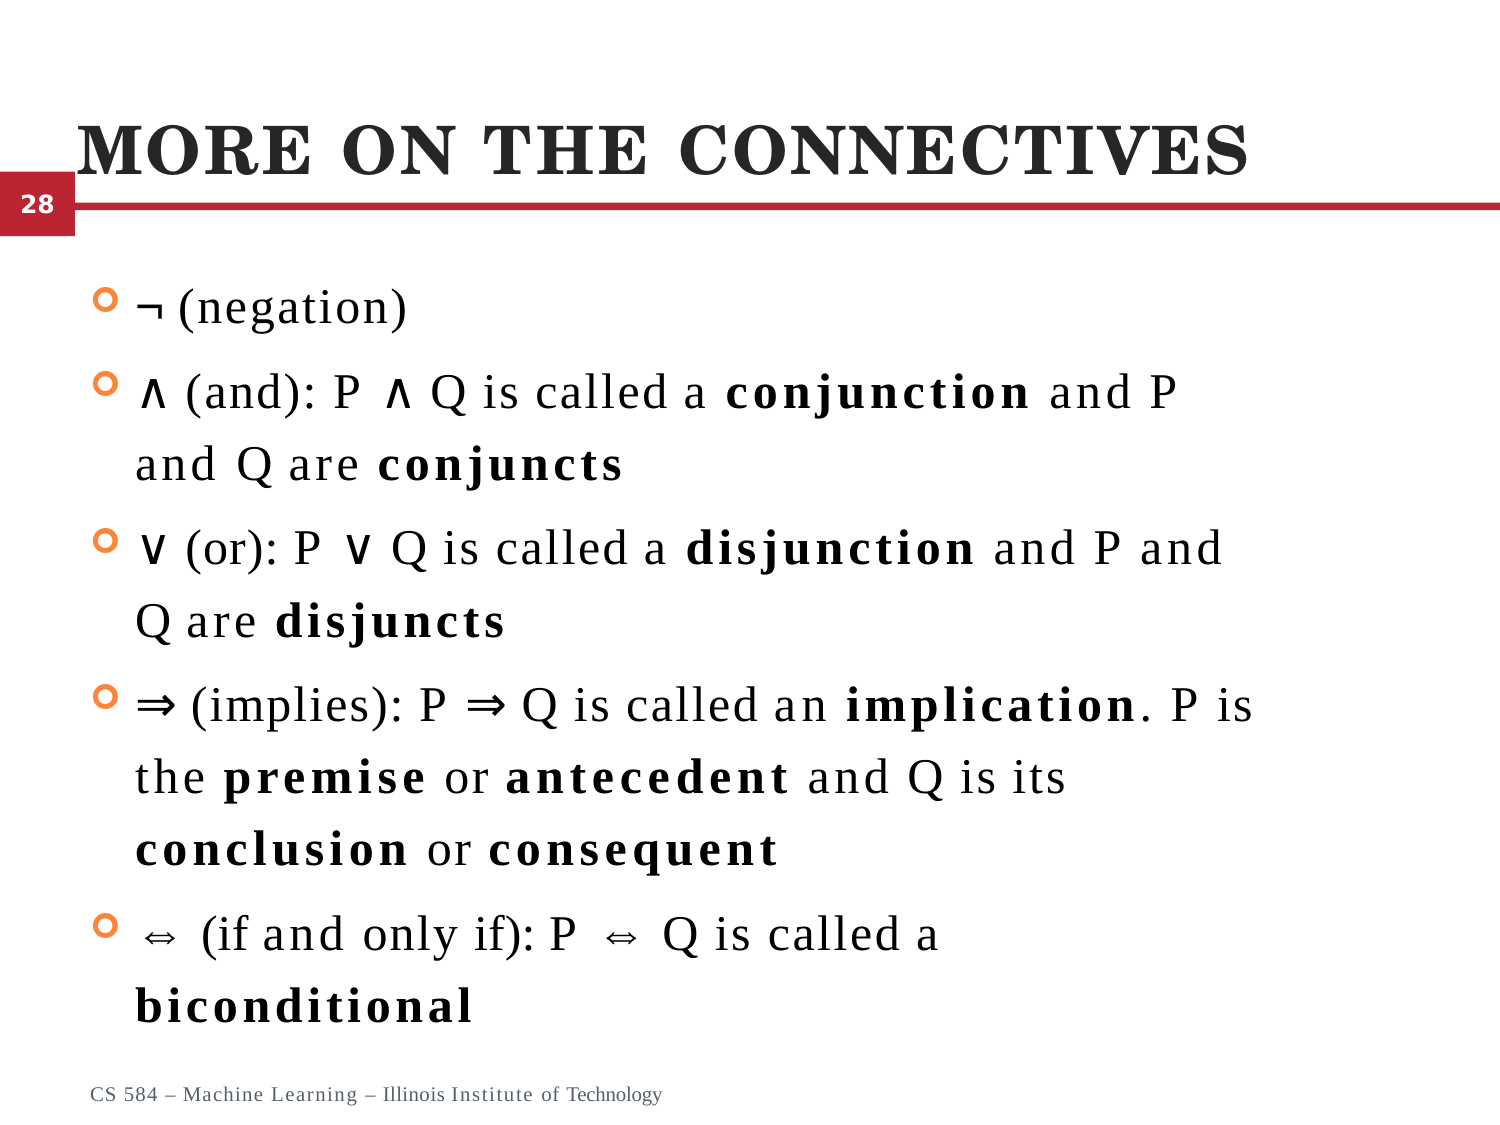

# More on the Connectives
¬ (negation)
∧ (and): P ∧ Q is called a conjunction and P and Q are conjuncts
∨ (or): P ∨ Q is called a disjunction and P and Q are disjuncts
⇒ (implies): P ⇒ Q is called an implication. P is the premise or antecedent and Q is its conclusion or consequent
⇔ (if and only if): P ⇔ Q is called a
biconditional
14
CS 584 – Machine Learning – Illinois Institute of Technology